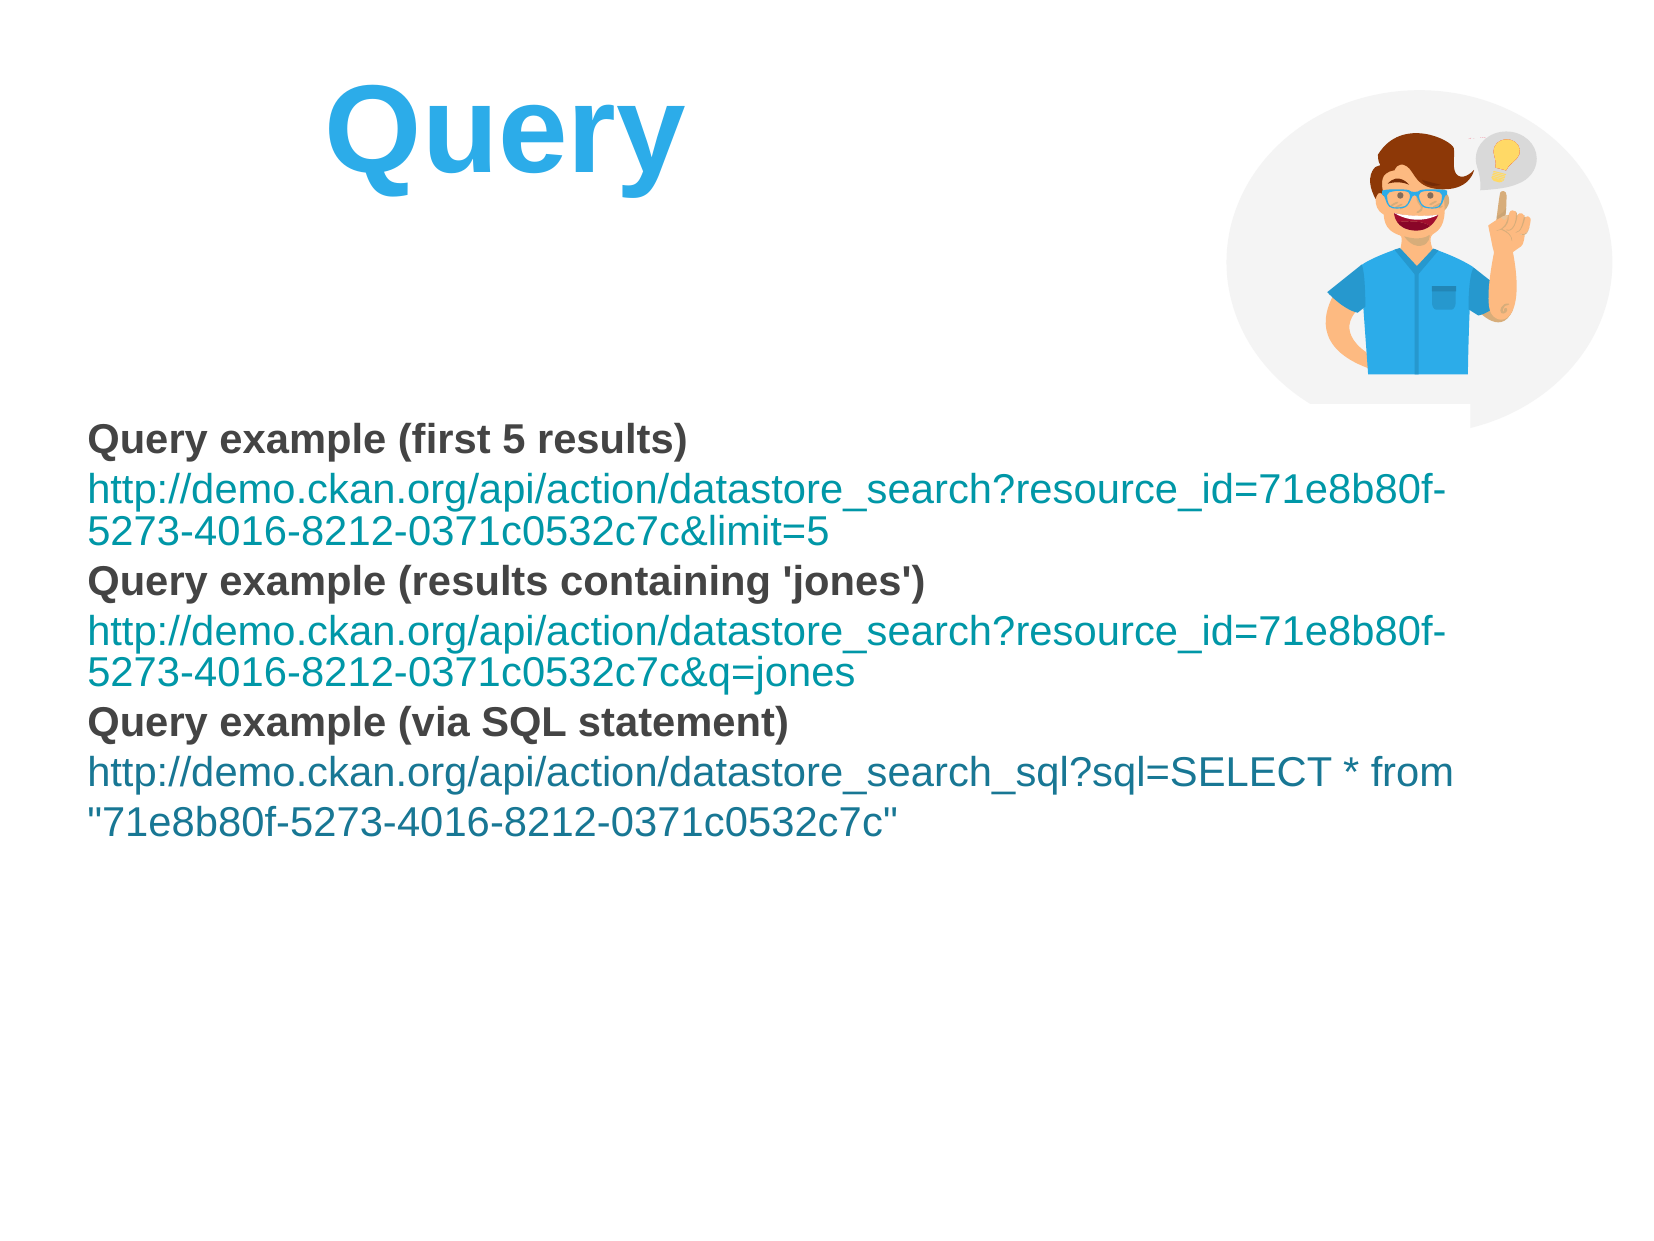

Query

Query example (first 5 results)
http://demo.ckan.org/api/action/datastore_search?resource_id=71e8b80f-5273-4016-8212-0371c0532c7c&limit=5
Query example (results containing 'jones')
http://demo.ckan.org/api/action/datastore_search?resource_id=71e8b80f-5273-4016-8212-0371c0532c7c&q=jones
Query example (via SQL statement)
http://demo.ckan.org/api/action/datastore_search_sql?sql=SELECT * from "71e8b80f-5273-4016-8212-0371c0532c7c"